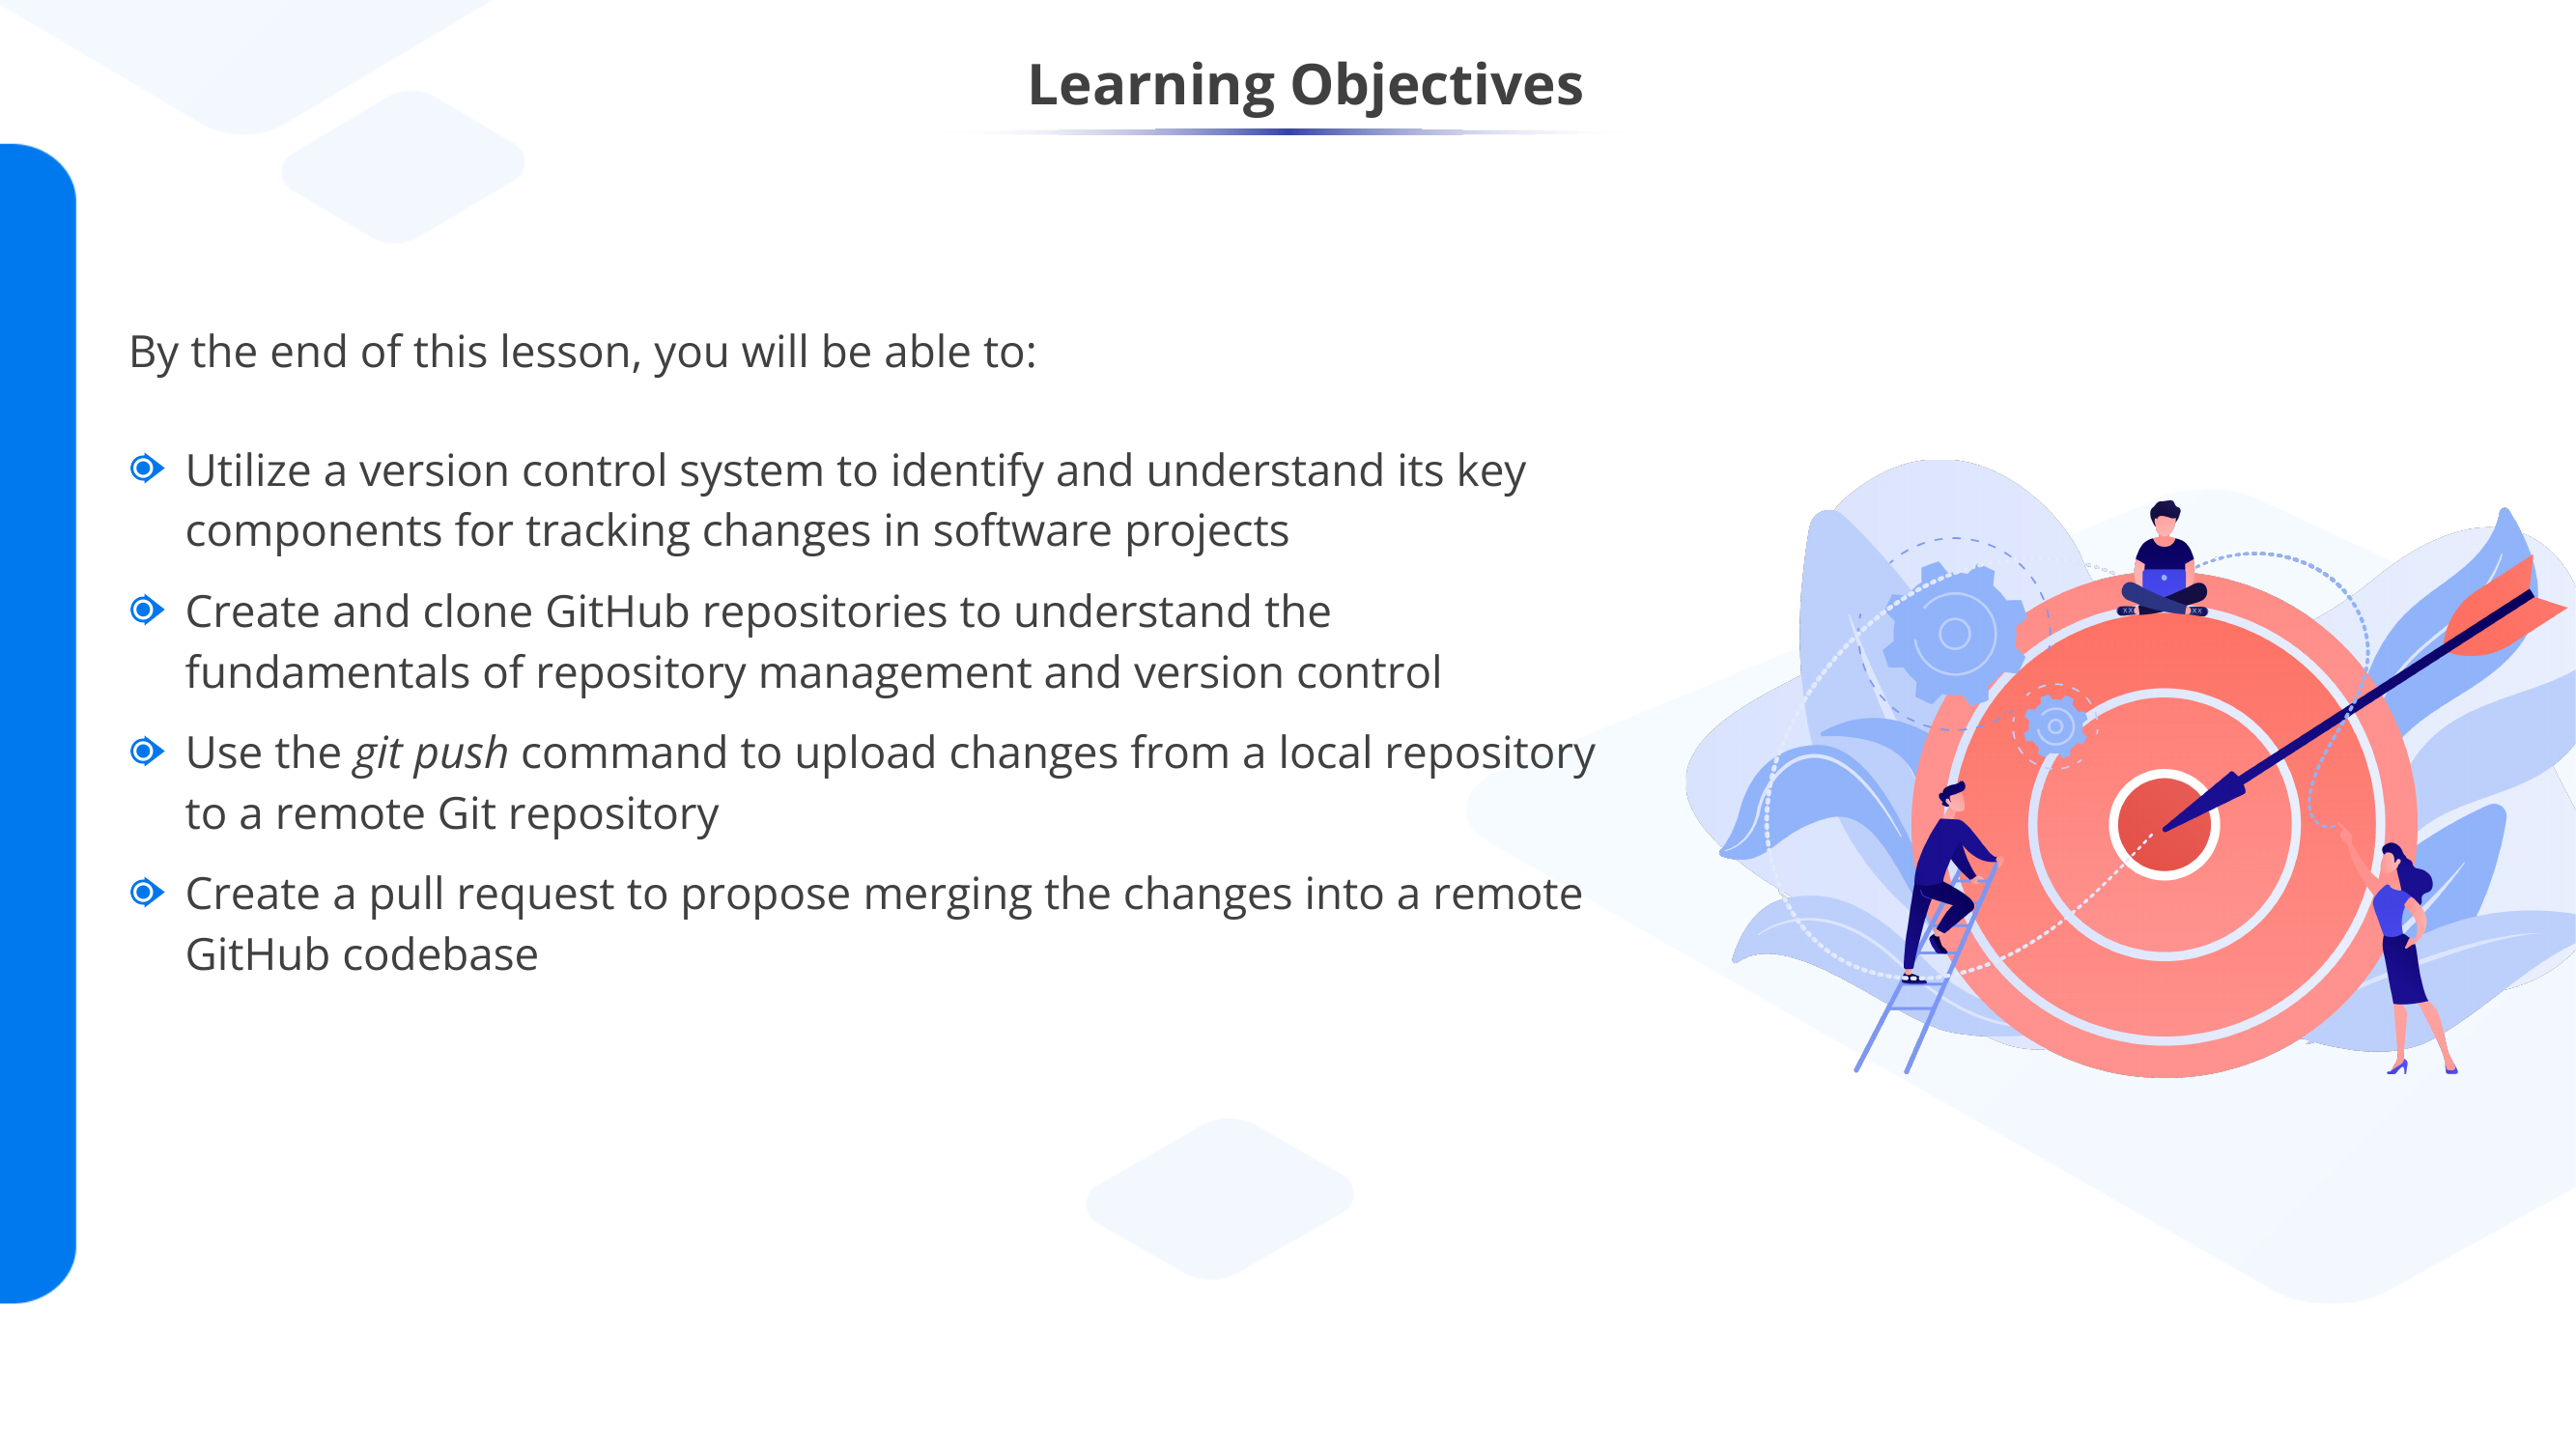

Utilize a version control system to identify and understand its key components for tracking changes in software projects
Create and clone GitHub repositories to understand the fundamentals of repository management and version control
Use the git push command to upload changes from a local repository to a remote Git repository
Create a pull request to propose merging the changes into a remote GitHub codebase